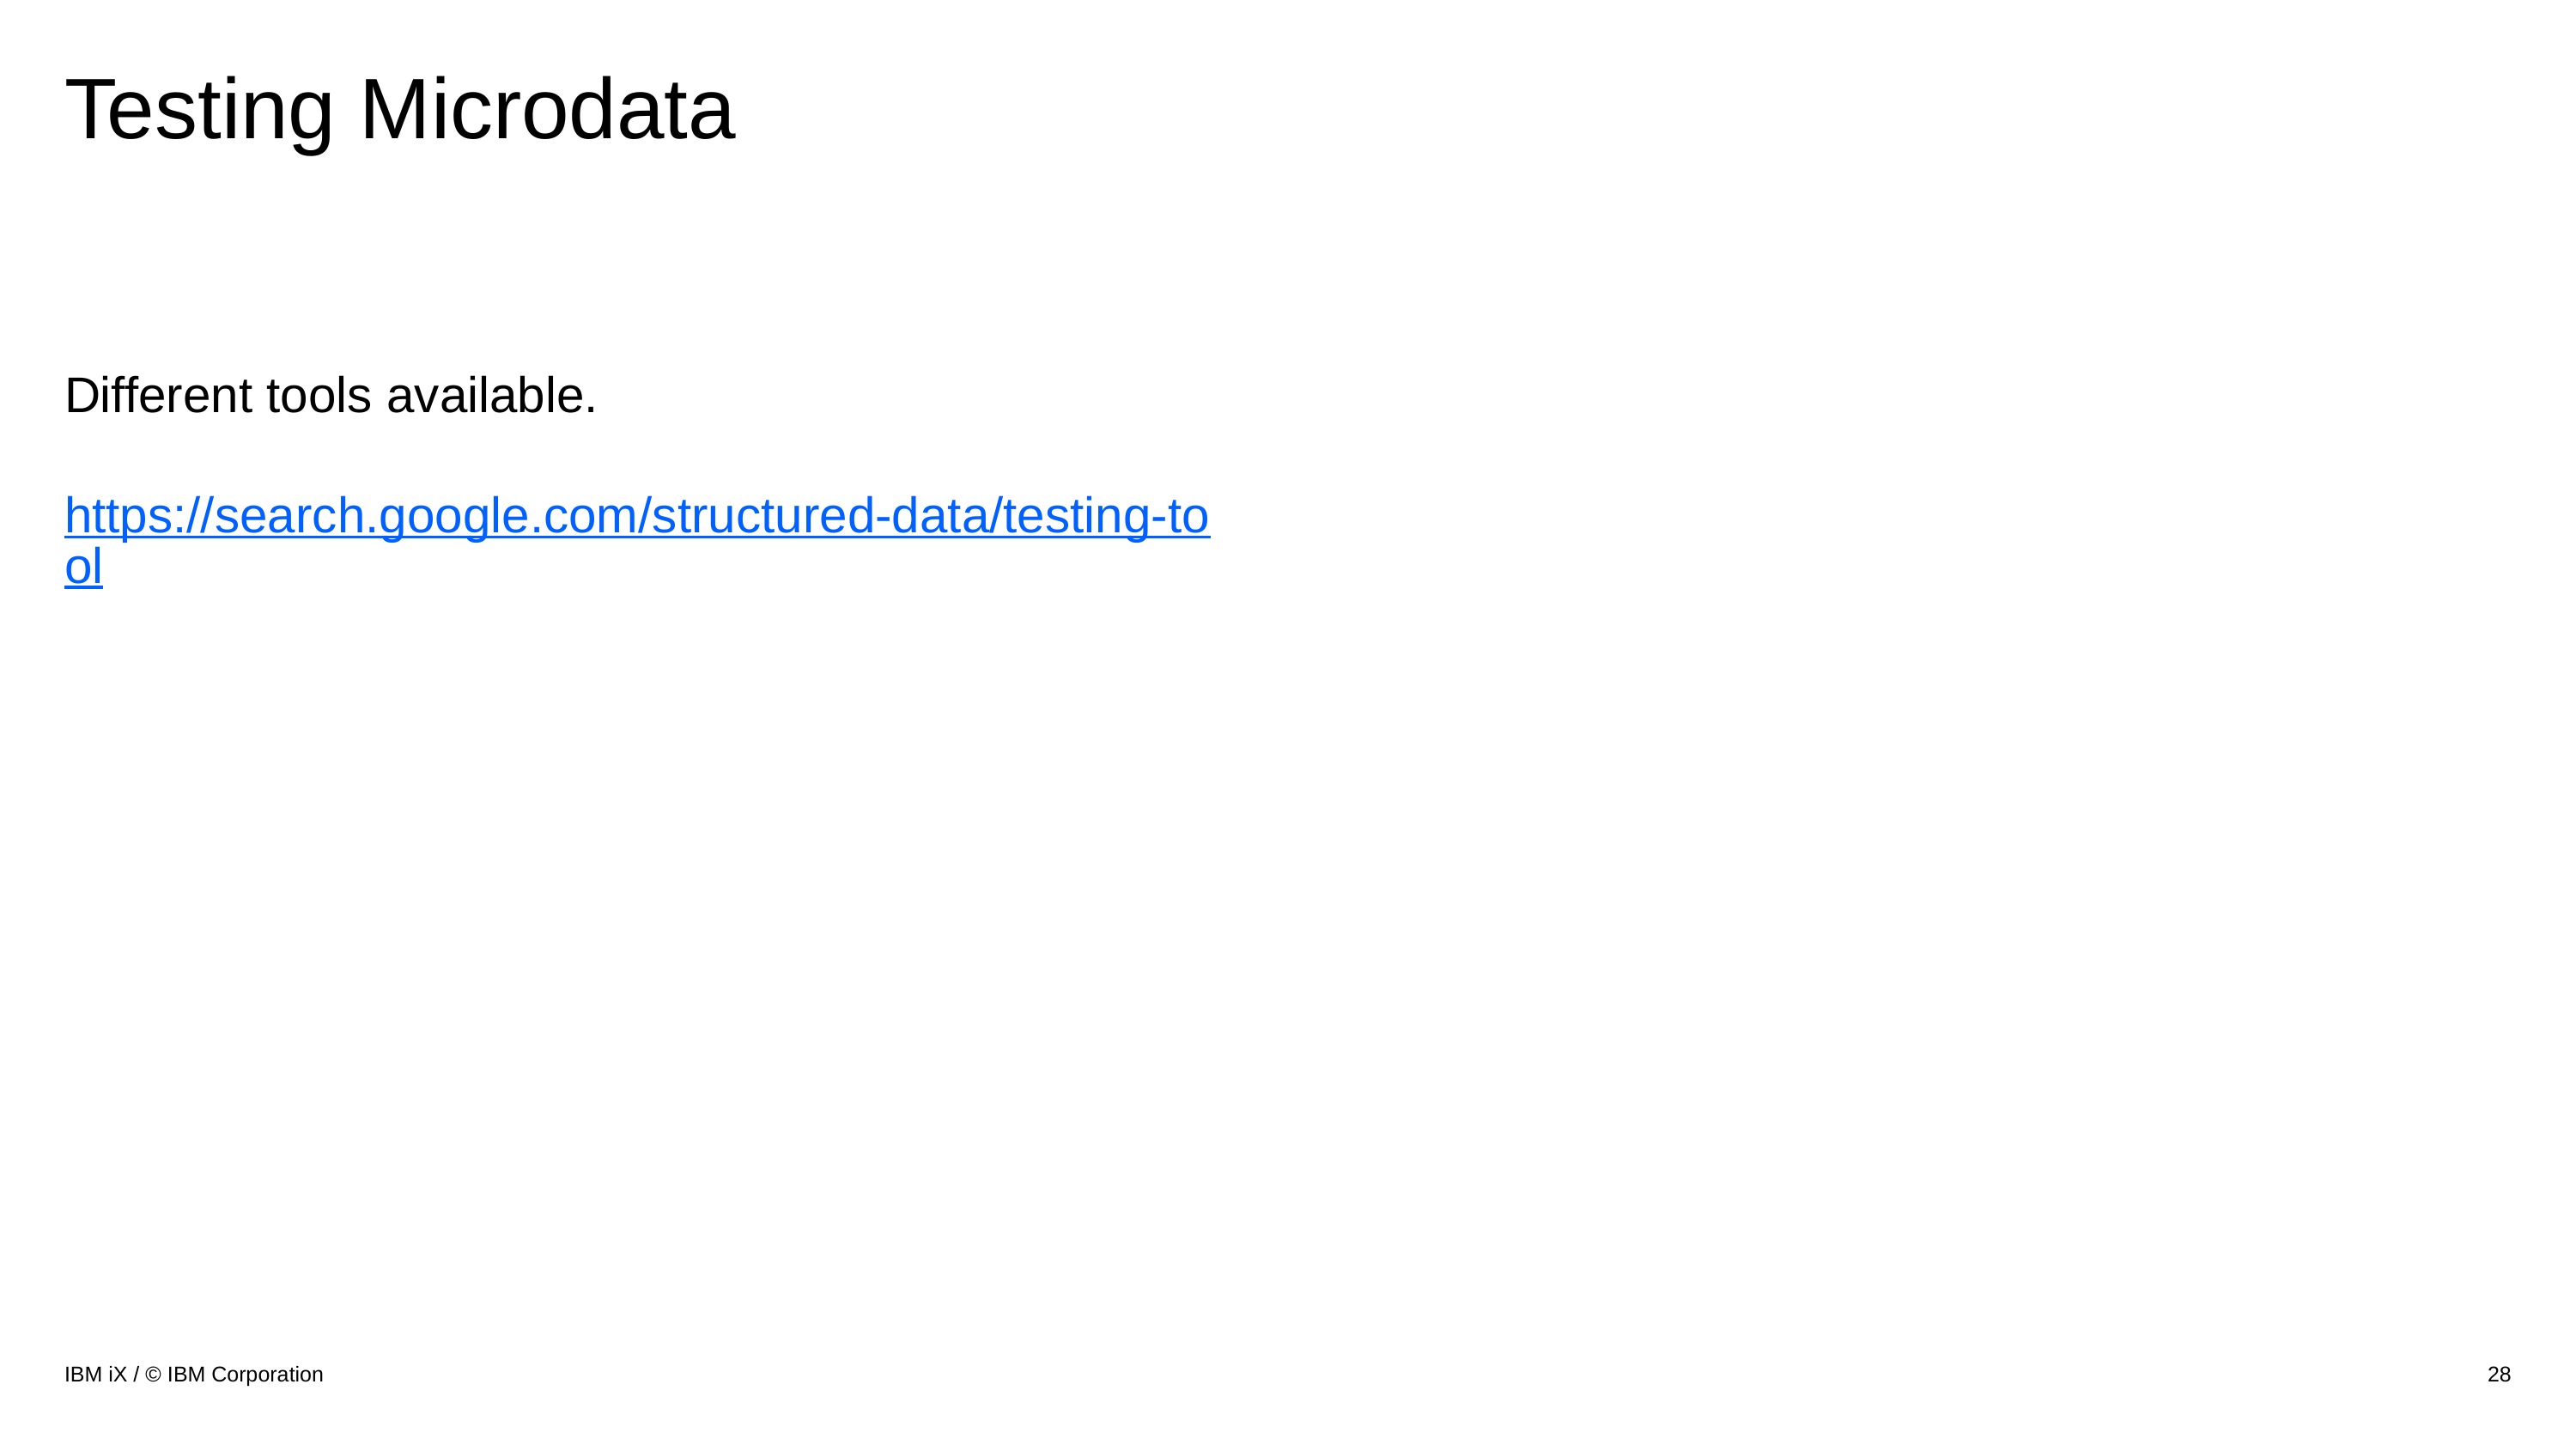

# Testing Microdata
Different tools available.

https://search.google.com/structured-data/testing-tool

IBM iX / © IBM Corporation
28